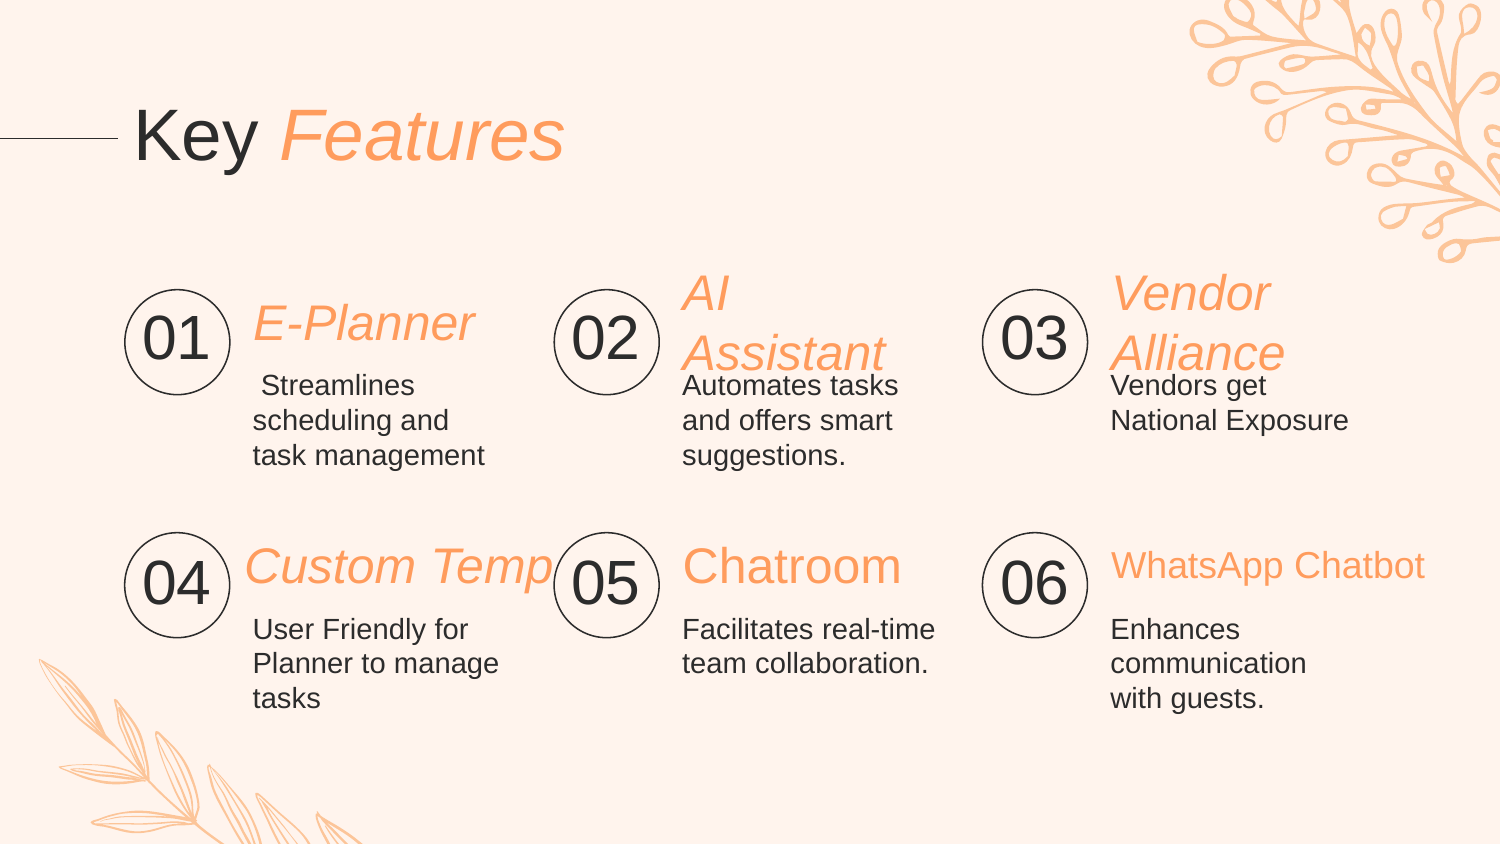

# Key Features
E-Planner
AI Assistant
Vendor Alliance

02
03
01
 Streamlines scheduling and task management
Automates tasks and offers smart suggestions.
Vendors get National Exposure

Custom Temp
Chatroom
WhatsApp Chatbot
05
06
04
User Friendly for Planner to manage tasks
Facilitates real-time team collaboration.
Enhances communication with guests.